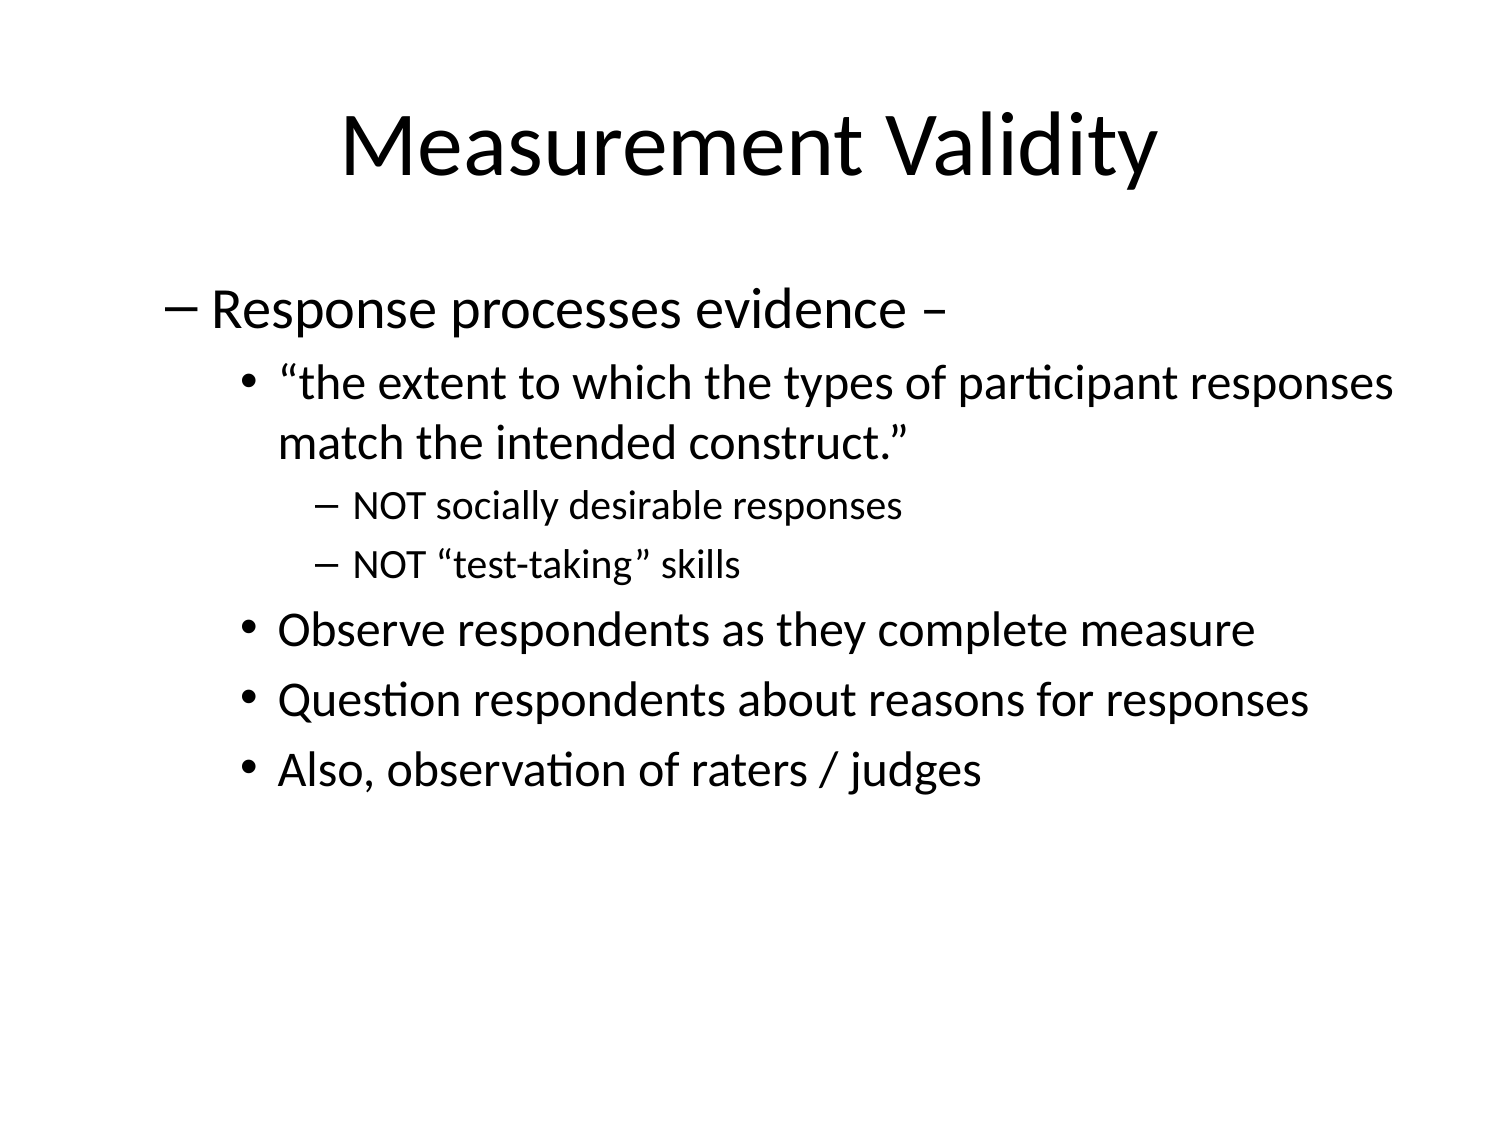

# Measurement Validity
Response processes evidence –
“the extent to which the types of participant responses match the intended construct.”
NOT socially desirable responses
NOT “test-taking” skills
Observe respondents as they complete measure
Question respondents about reasons for responses
Also, observation of raters / judges